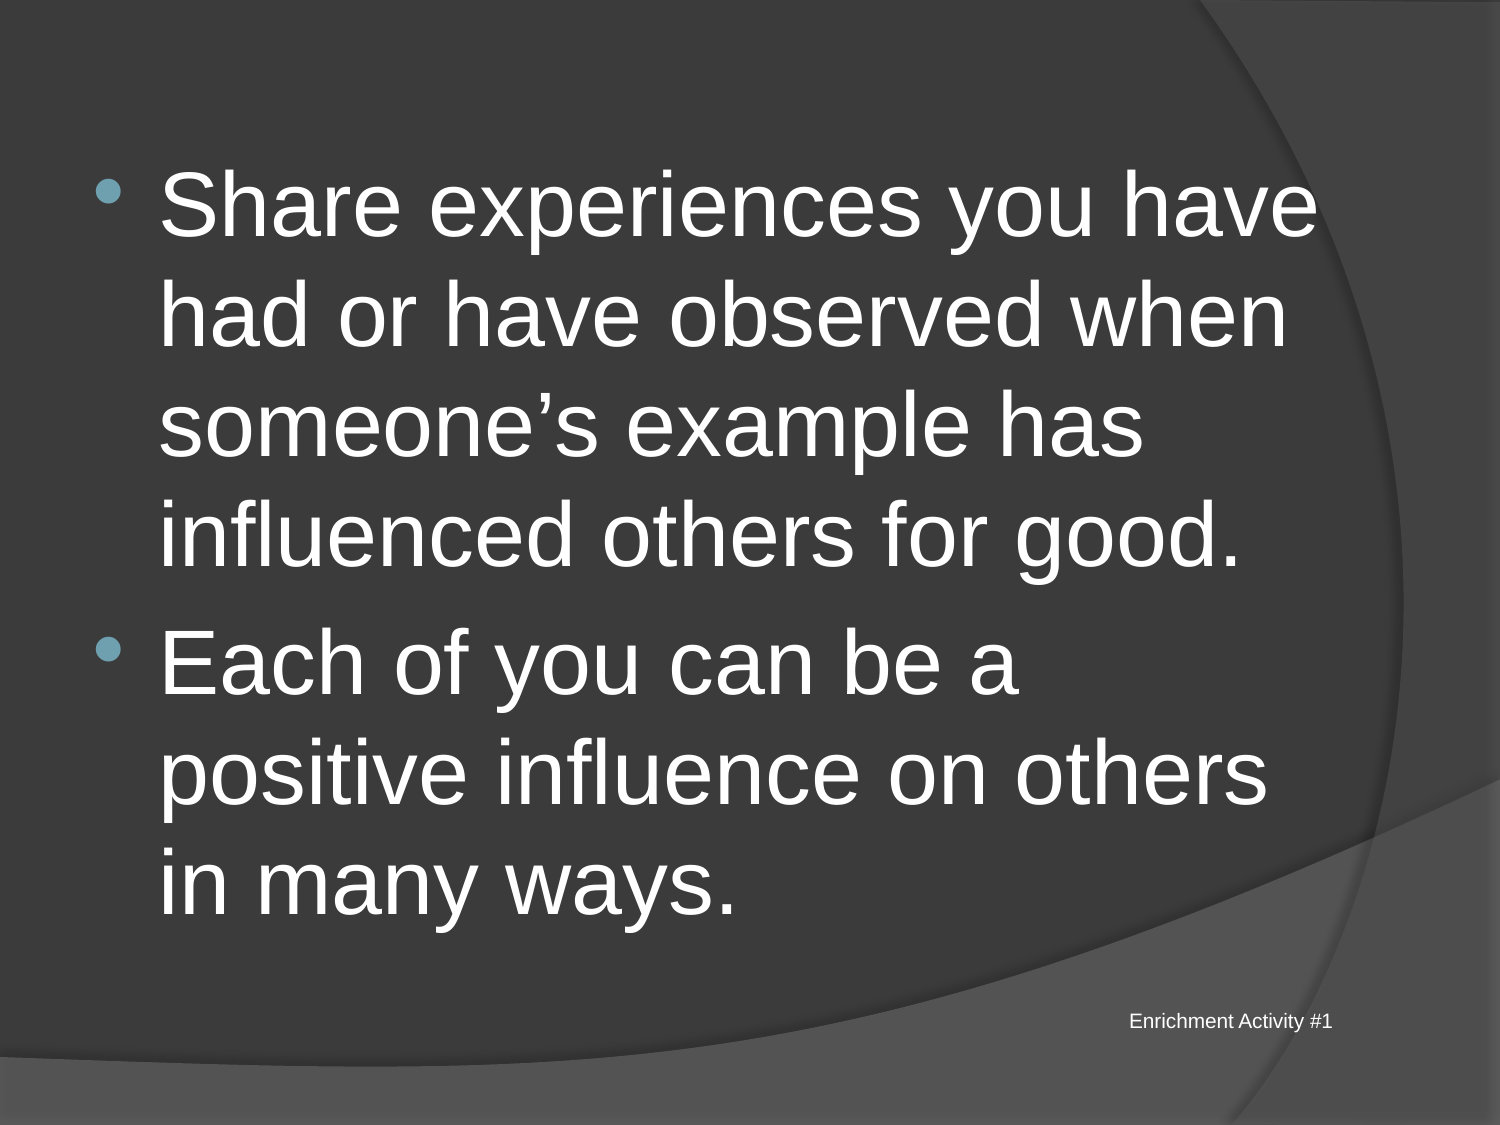

Share experiences you have had or have observed when someone’s example has influenced others for good.
Each of you can be a positive influence on others in many ways.
Enrichment Activity #1